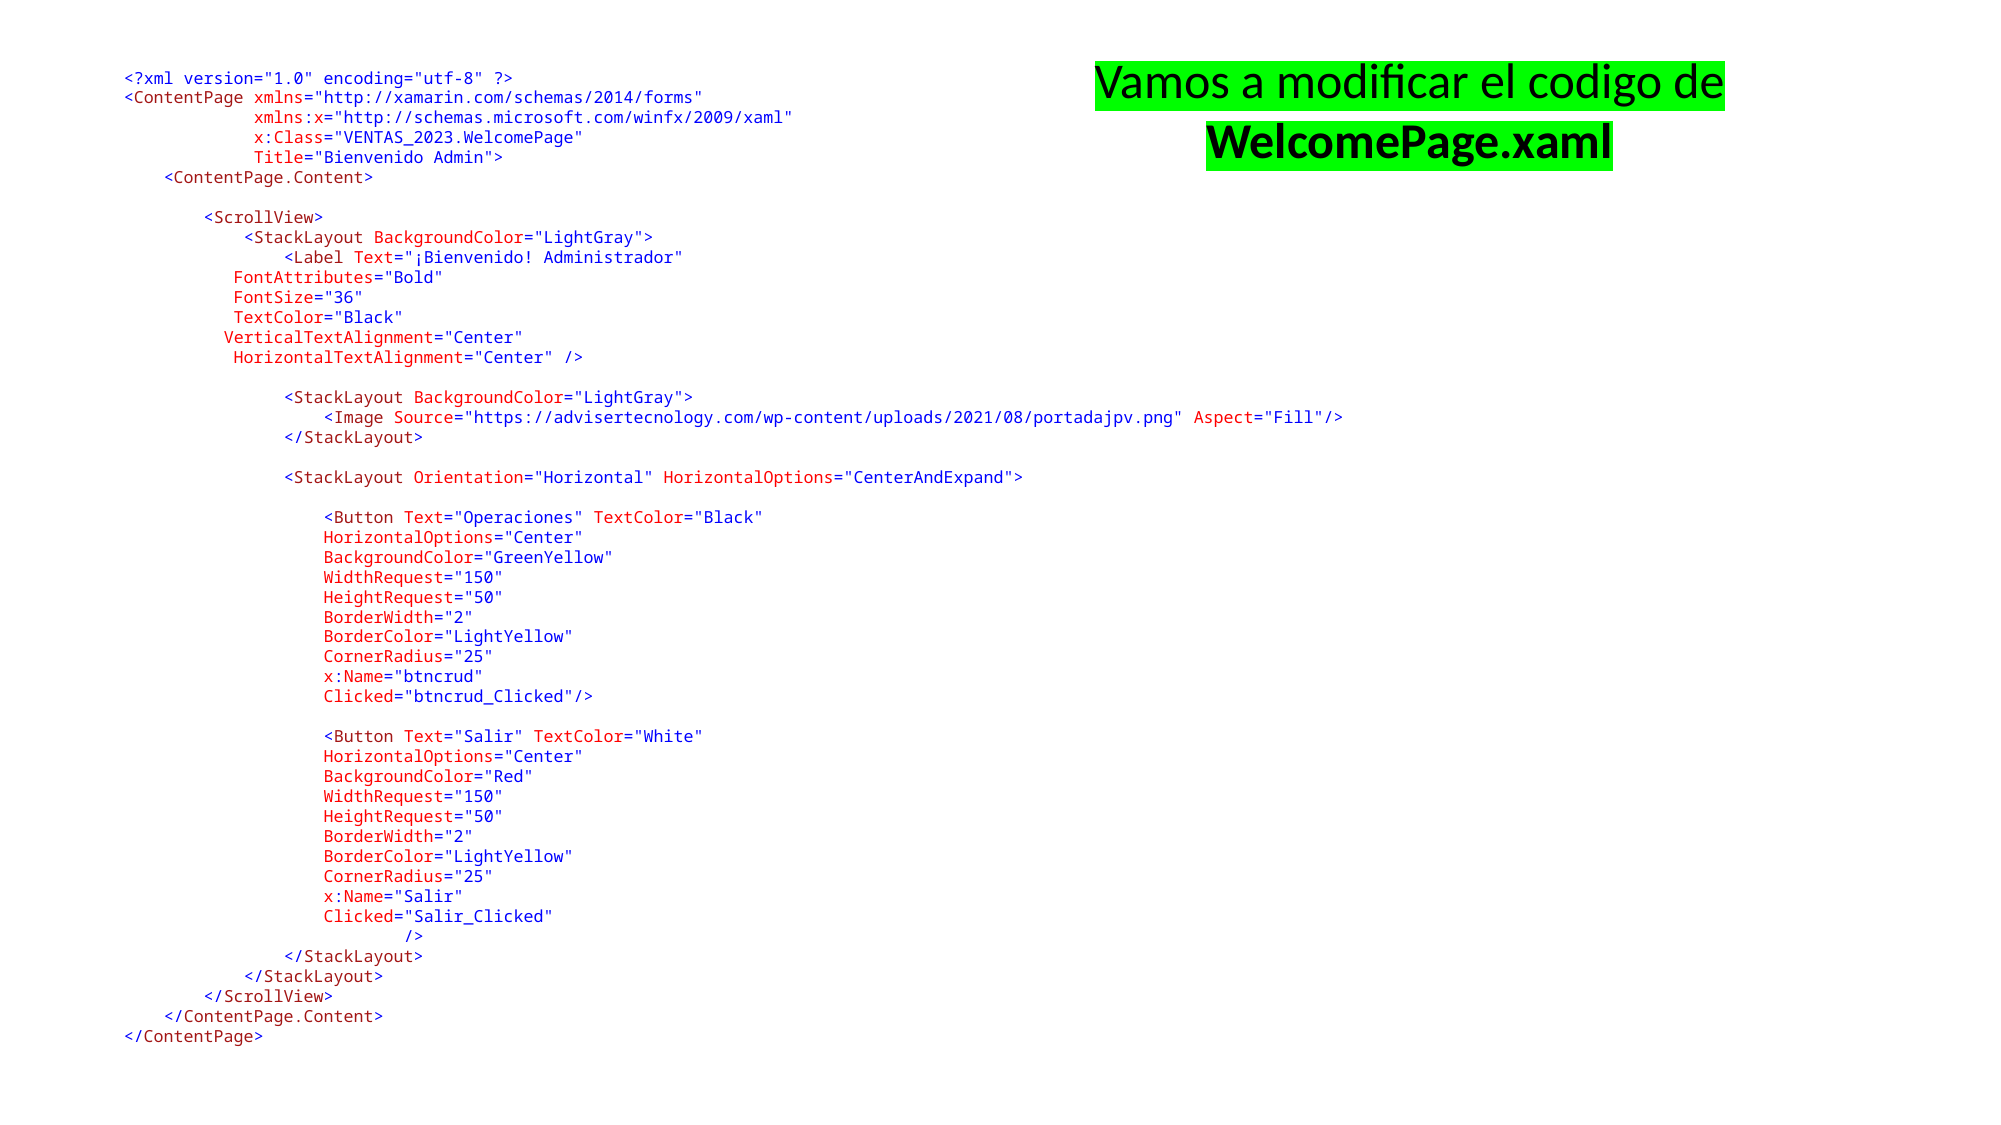

Vamos a modificar el codigo de WelcomePage.xaml
<?xml version="1.0" encoding="utf-8" ?>
<ContentPage xmlns="http://xamarin.com/schemas/2014/forms"
             xmlns:x="http://schemas.microsoft.com/winfx/2009/xaml"
             x:Class="VENTAS_2023.WelcomePage"
             Title="Bienvenido Admin">
    <ContentPage.Content>

        <ScrollView>
            <StackLayout BackgroundColor="LightGray">
                <Label Text="¡Bienvenido! Administrador"
           FontAttributes="Bold"
           FontSize="36"
           TextColor="Black"
          VerticalTextAlignment="Center"
           HorizontalTextAlignment="Center" />

                <StackLayout BackgroundColor="LightGray">
                    <Image Source="https://advisertecnology.com/wp-content/uploads/2021/08/portadajpv.png" Aspect="Fill"/>
                </StackLayout>

                <StackLayout Orientation="Horizontal" HorizontalOptions="CenterAndExpand">

                    <Button Text="Operaciones" TextColor="Black"
                    HorizontalOptions="Center"
                    BackgroundColor="GreenYellow"
                    WidthRequest="150"
                    HeightRequest="50"
                    BorderWidth="2"
                    BorderColor="LightYellow"
                    CornerRadius="25"
                    x:Name="btncrud"
                    Clicked="btncrud_Clicked"/>

                    <Button Text="Salir" TextColor="White"
                    HorizontalOptions="Center"
                    BackgroundColor="Red"
                    WidthRequest="150"
                    HeightRequest="50"
                    BorderWidth="2"
                    BorderColor="LightYellow"
                    CornerRadius="25"
                    x:Name="Salir"
                    Clicked="Salir_Clicked"
                            />
                </StackLayout>
            </StackLayout>
        </ScrollView>
    </ContentPage.Content>
</ContentPage>